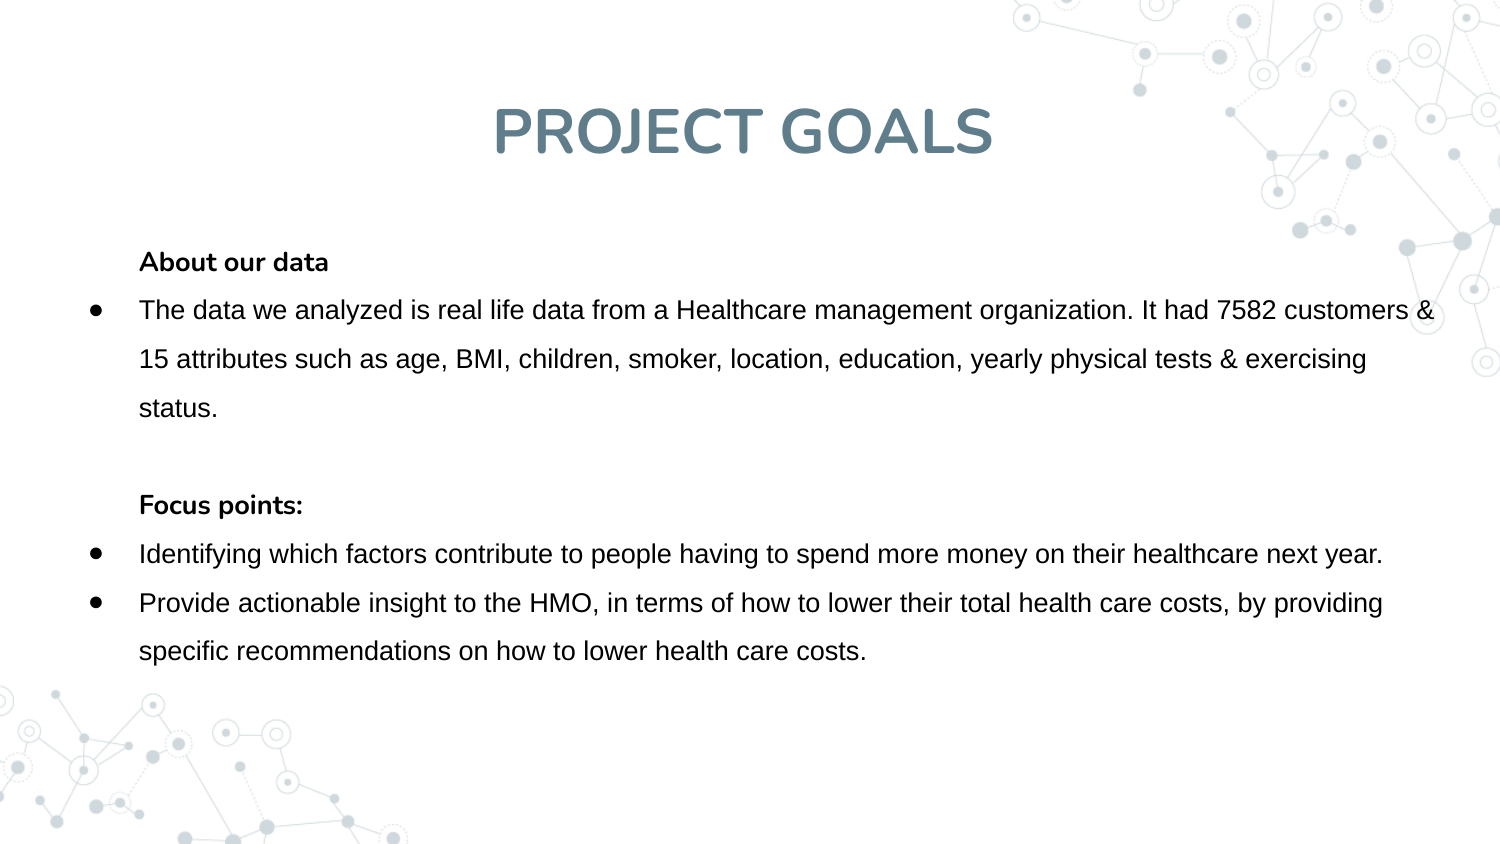

PROJECT GOALS
About our data
The data we analyzed is real life data from a Healthcare management organization. It had 7582 customers & 15 attributes such as age, BMI, children, smoker, location, education, yearly physical tests & exercising status.

Focus points:
Identifying which factors contribute to people having to spend more money on their healthcare next year.
Provide actionable insight to the HMO, in terms of how to lower their total health care costs, by providing specific recommendations on how to lower health care costs.